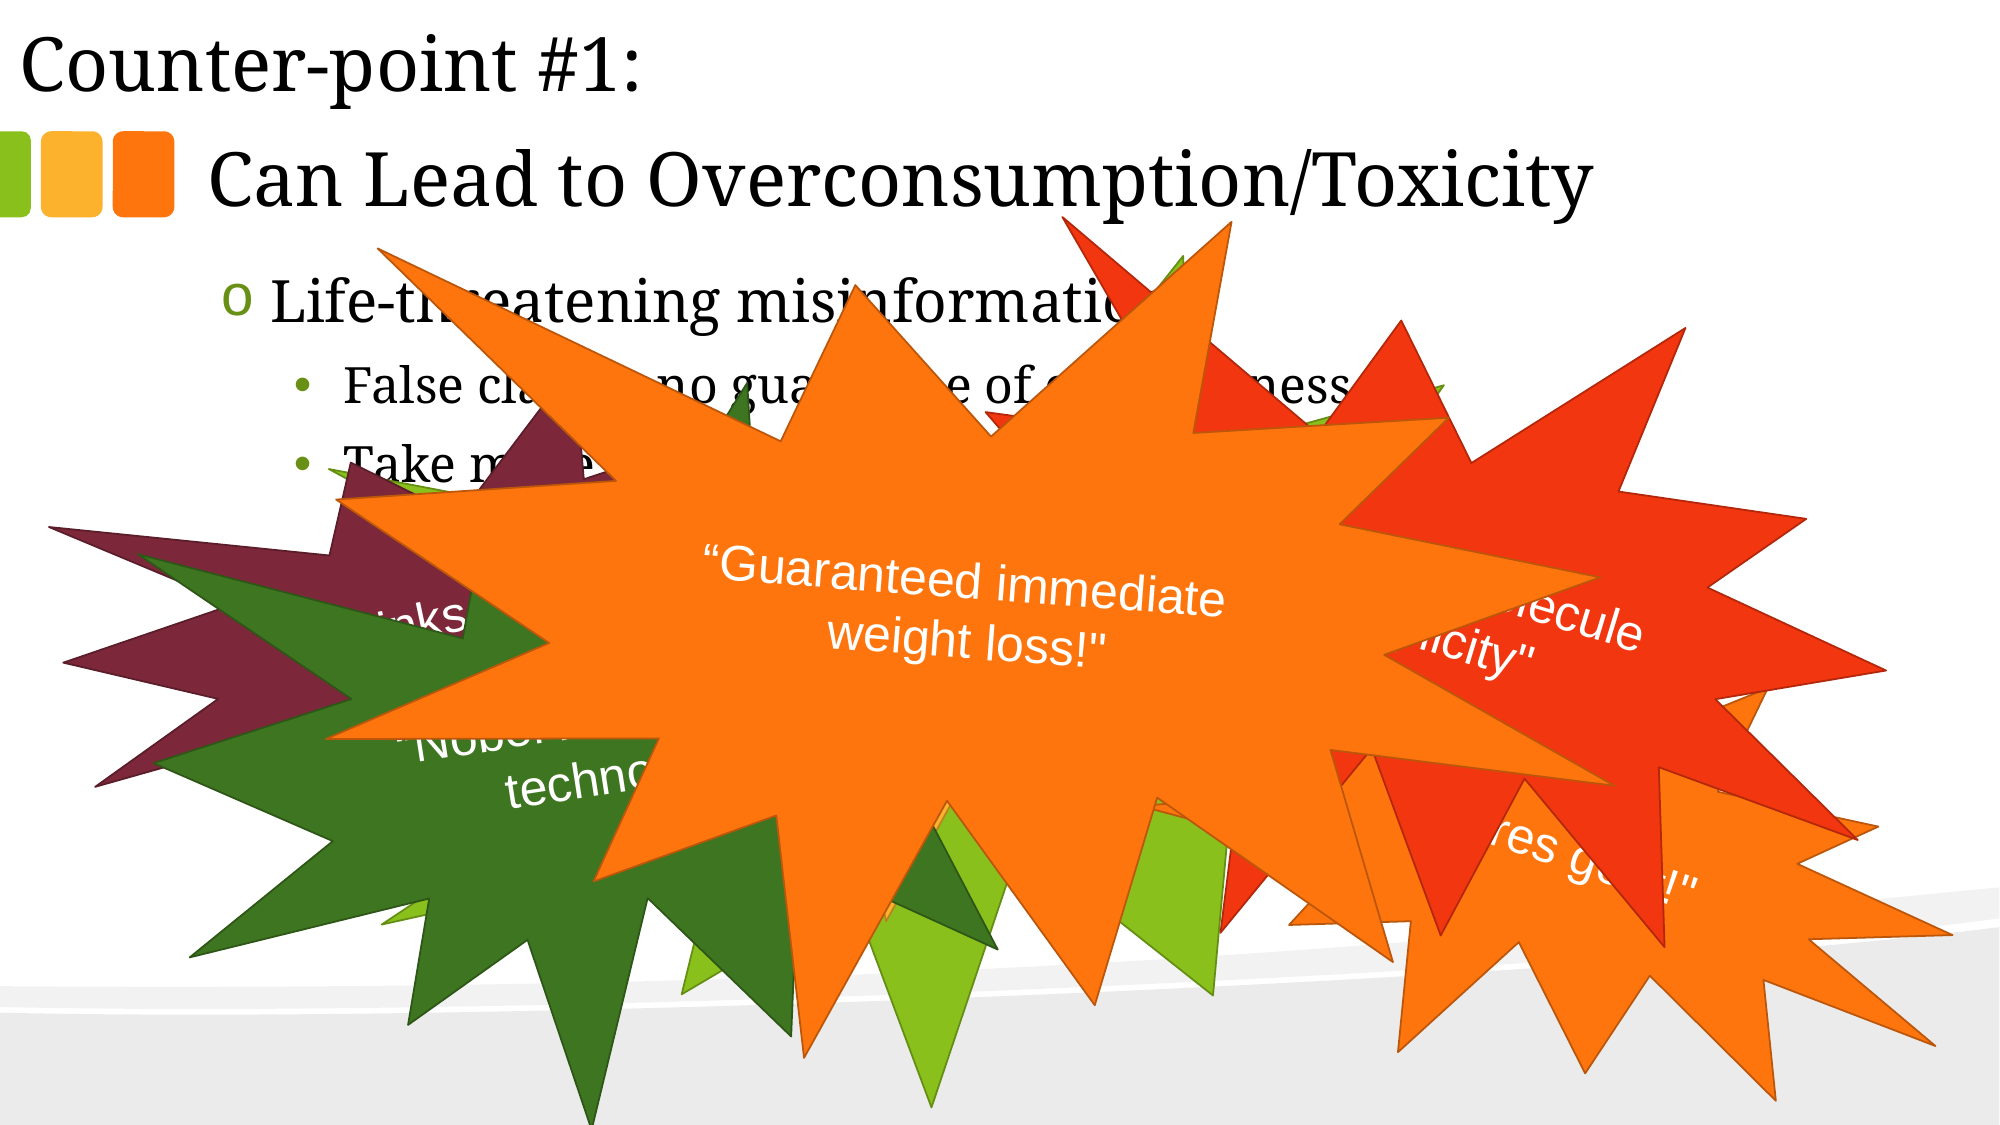

# Counter-point #1:
Can Lead to Overconsumption/Toxicity
“Guaranteed immediate
weight loss!"
Life-threatening misinformation
False claims, no guarantee of effectiveness
Take more to achieve faster results…
“Promotes molecule multiplicity"
"Proven to treat rheumatism, arthritis, infections, prostate problems, ulcers, cancer, heart trouble, hardening of the arteries and more."
“Shrinks tumors!"
“Nobel Prize-winning technology"
“Prevents memory loss!"
“Cures gout!"